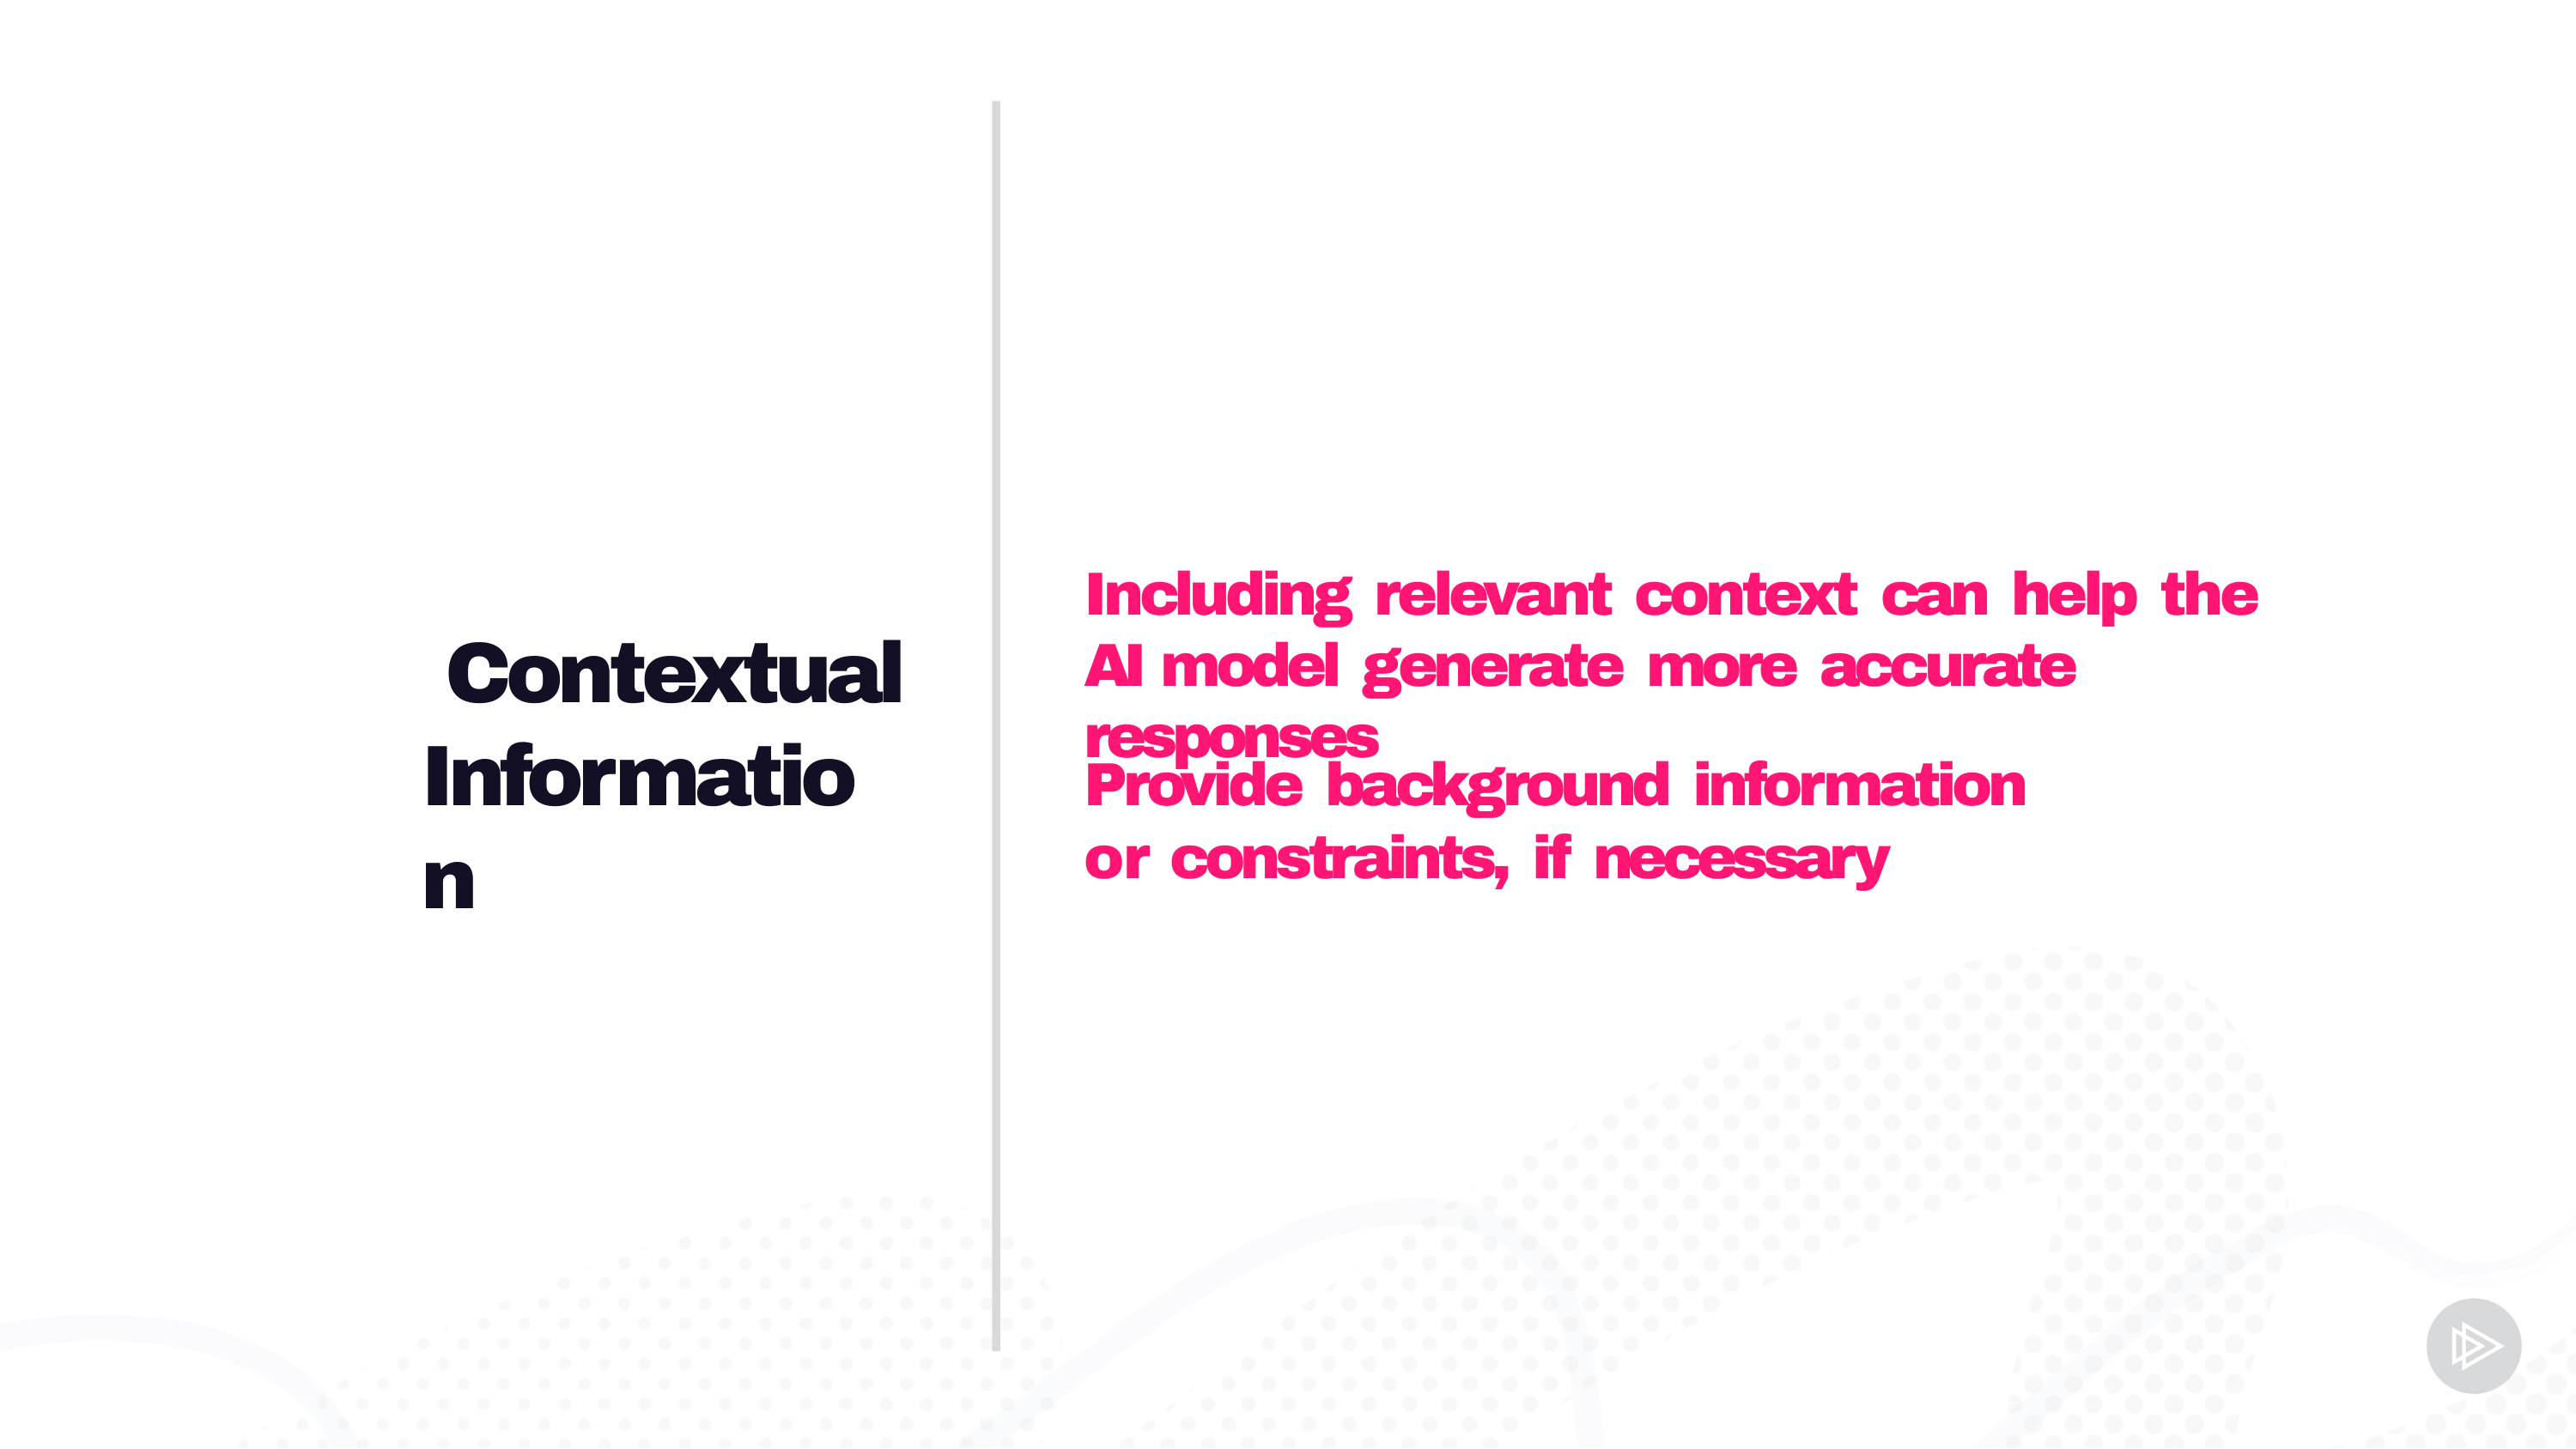

Including relevant context can help the AI model generate more accurate responses
Contextual Information
Provide background information or constraints, if necessary